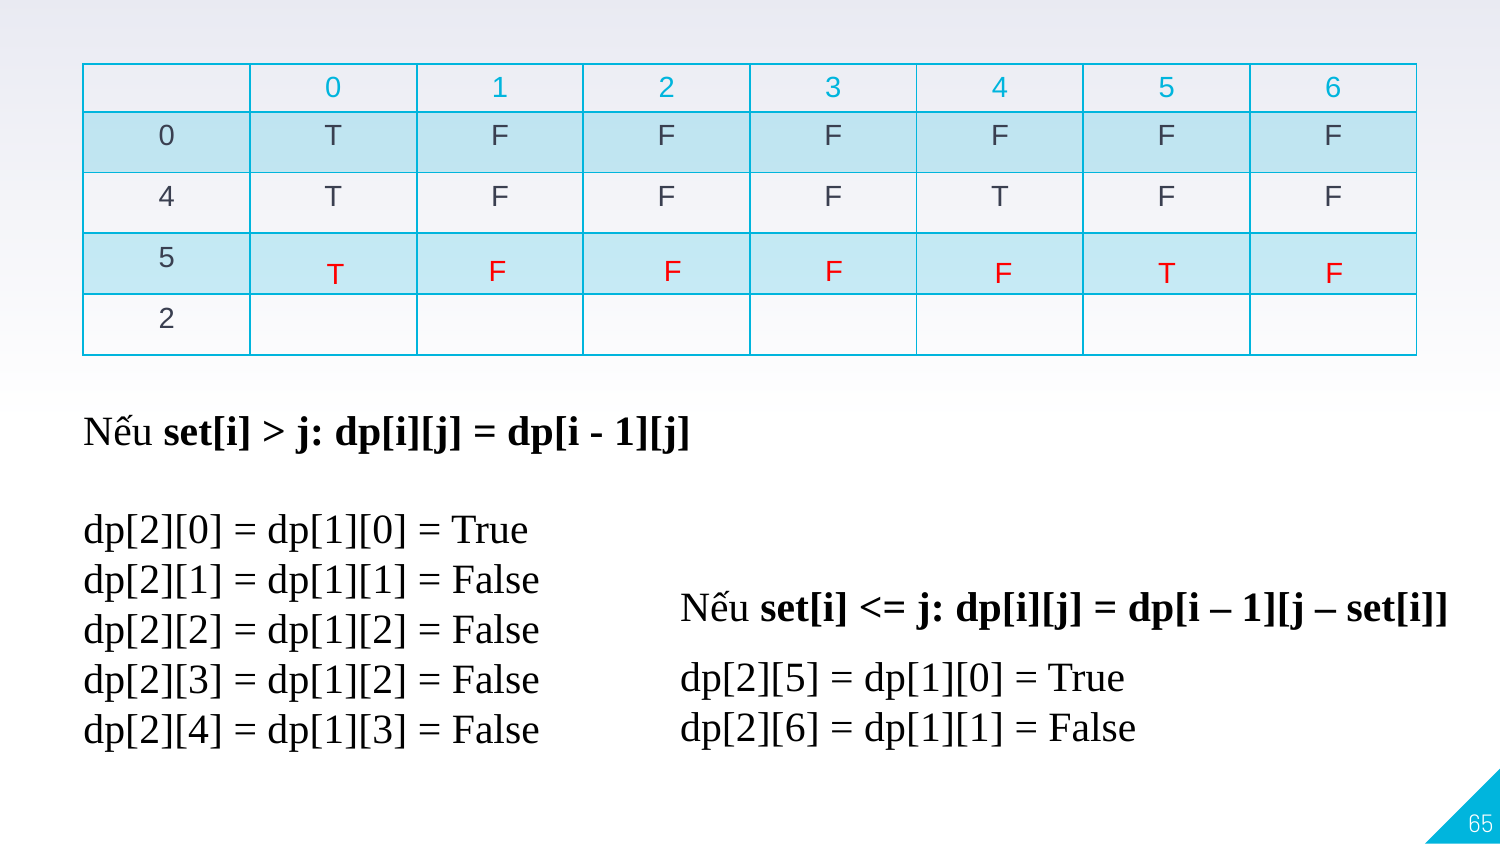

|  | 0 | 1 | 2 | 3 | 4 | 5 | 6 |
| --- | --- | --- | --- | --- | --- | --- | --- |
| 0 | T | F | F | F | F | F | F |
| 4 | T | F | F | F | T | F | F |
| 5 |  |  |  |  |  |  |  |
| 2 |  |  |  |  |  |  |  |
F
F
F
F
F
T
T
Nếu set[i] > j: dp[i][j] = dp[i - 1][j]
dp[2][0] = dp[1][0] = True
dp[2][1] = dp[1][1] = False
dp[2][2] = dp[1][2] = False
dp[2][3] = dp[1][2] = False
dp[2][4] = dp[1][3] = False

Nếu set[i] <= j: dp[i][j] = dp[i – 1][j – set[i]]
dp[2][5] = dp[1][0] = True
dp[2][6] = dp[1][1] = False

65